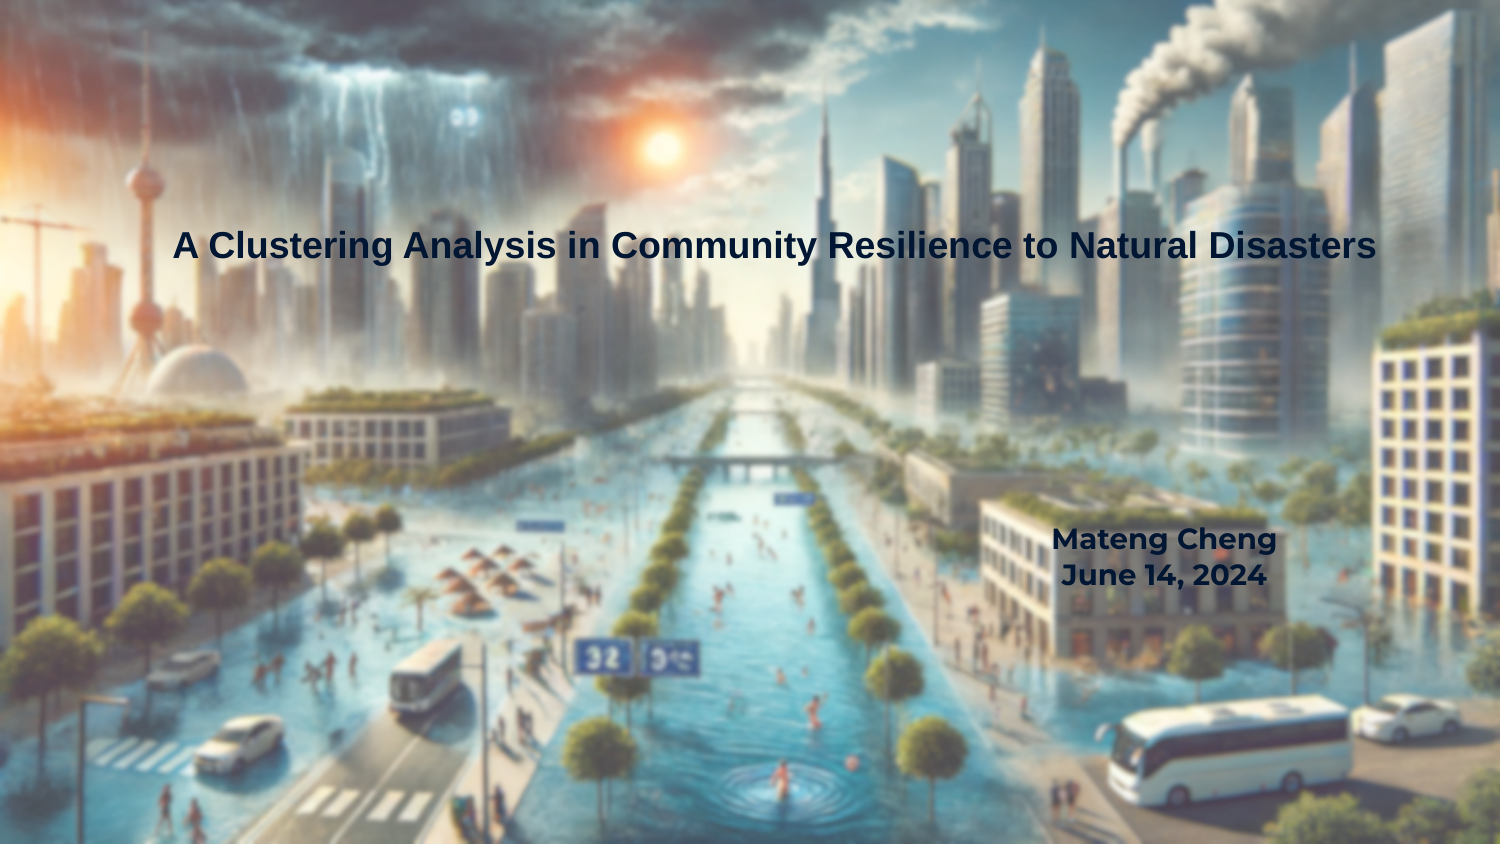

A Clustering Analysis in Community Resilience to Natural Disasters
Mateng Cheng
June 14, 2024